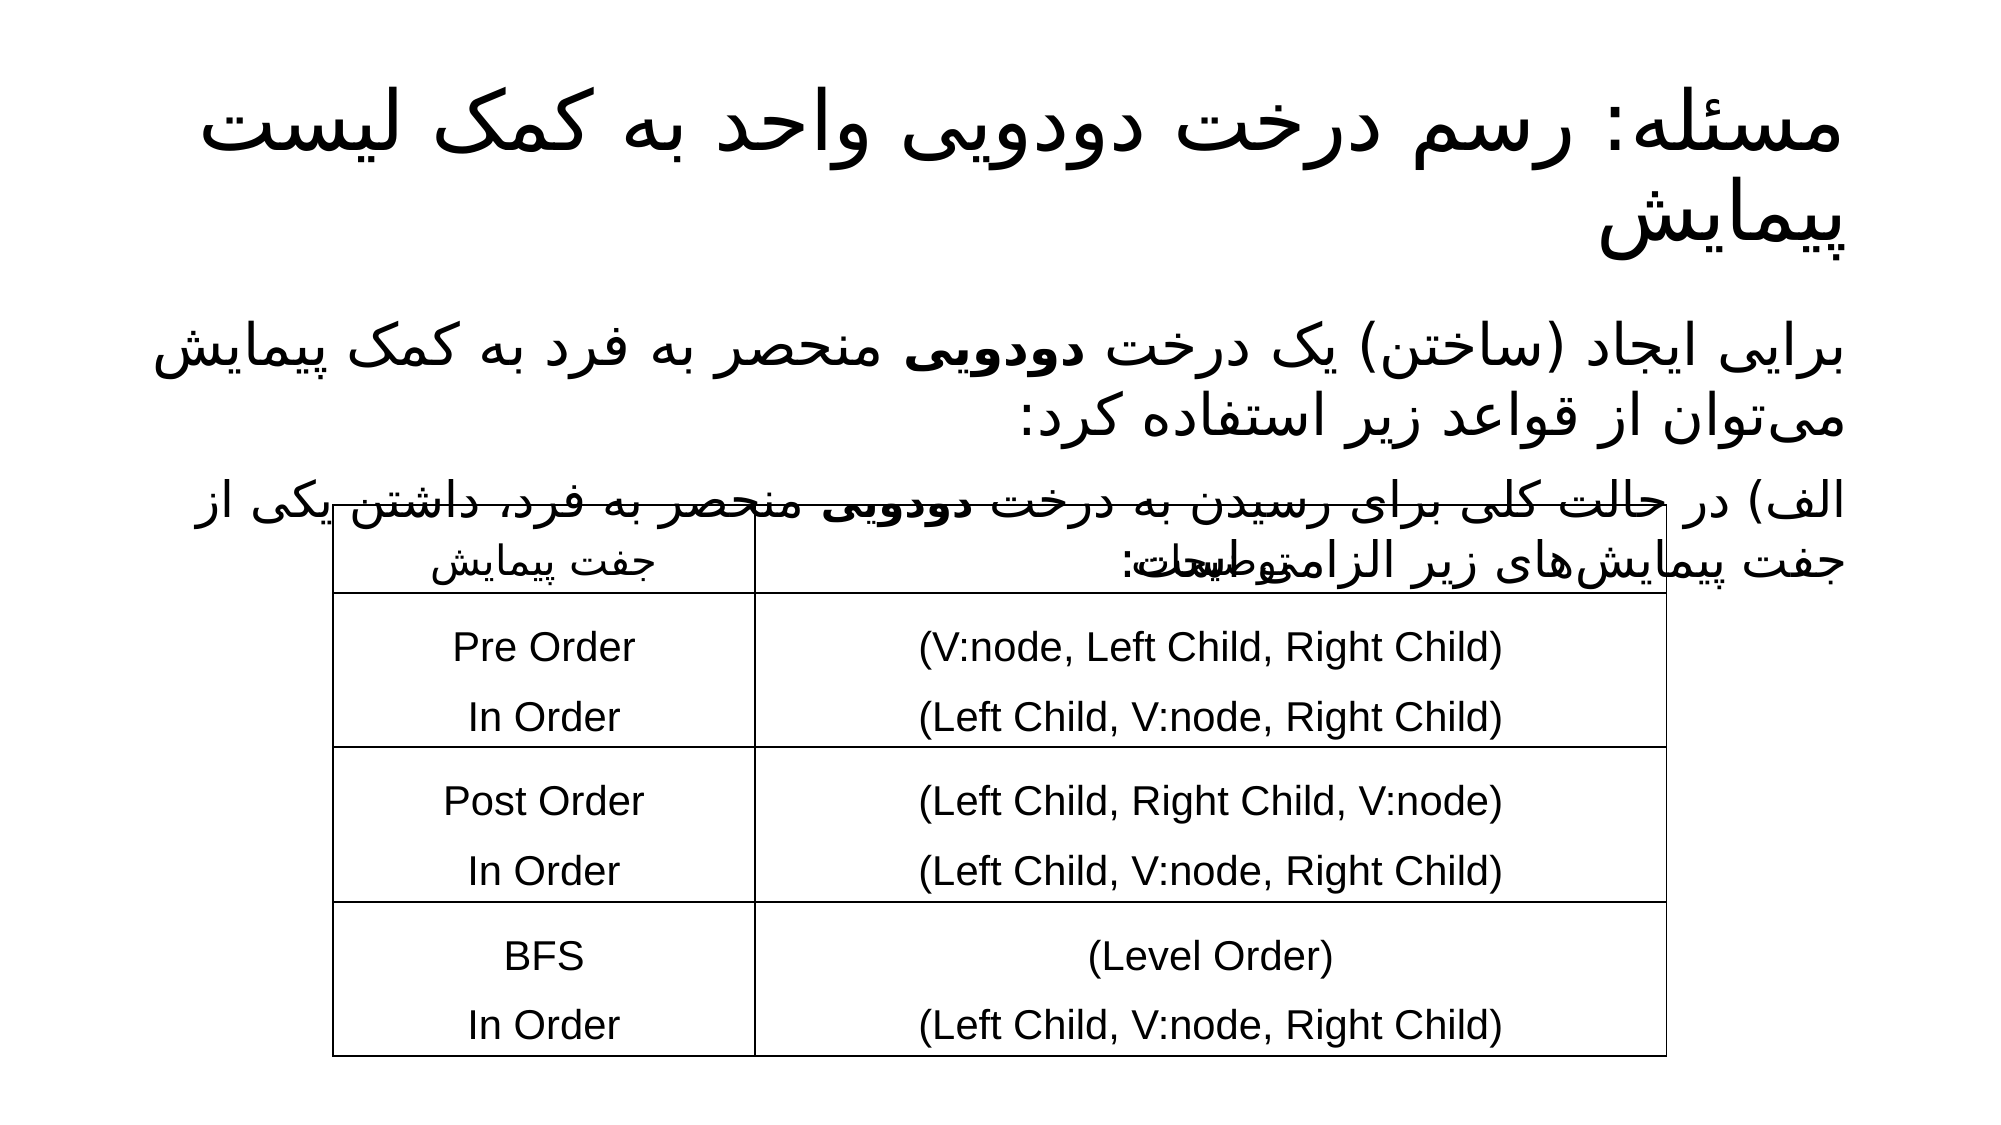

# مسئله: رسم درخت دودویی واحد به کمک لیست پیمایش
برايی ایجاد (ساختن) یک درخت دودویی منحصر به فرد به کمک پیمایش می‌توان از قواعد زیر استفاده کرد:
الف) در حالت کلی برای رسیدن به درخت دودویی منحصر به فرد، داشتن یکی از جفت پیمایش‌های زیر الزامی است:

| جفت پیمایش | توضیحات |
| --- | --- |
| Pre Order In Order | (V:node, Left Child, Right Child) (Left Child, V:node, Right Child) |
| Post Order In Order | (Left Child, Right Child, V:node) (Left Child, V:node, Right Child) |
| BFS In Order | (Level Order) (Left Child, V:node, Right Child) |